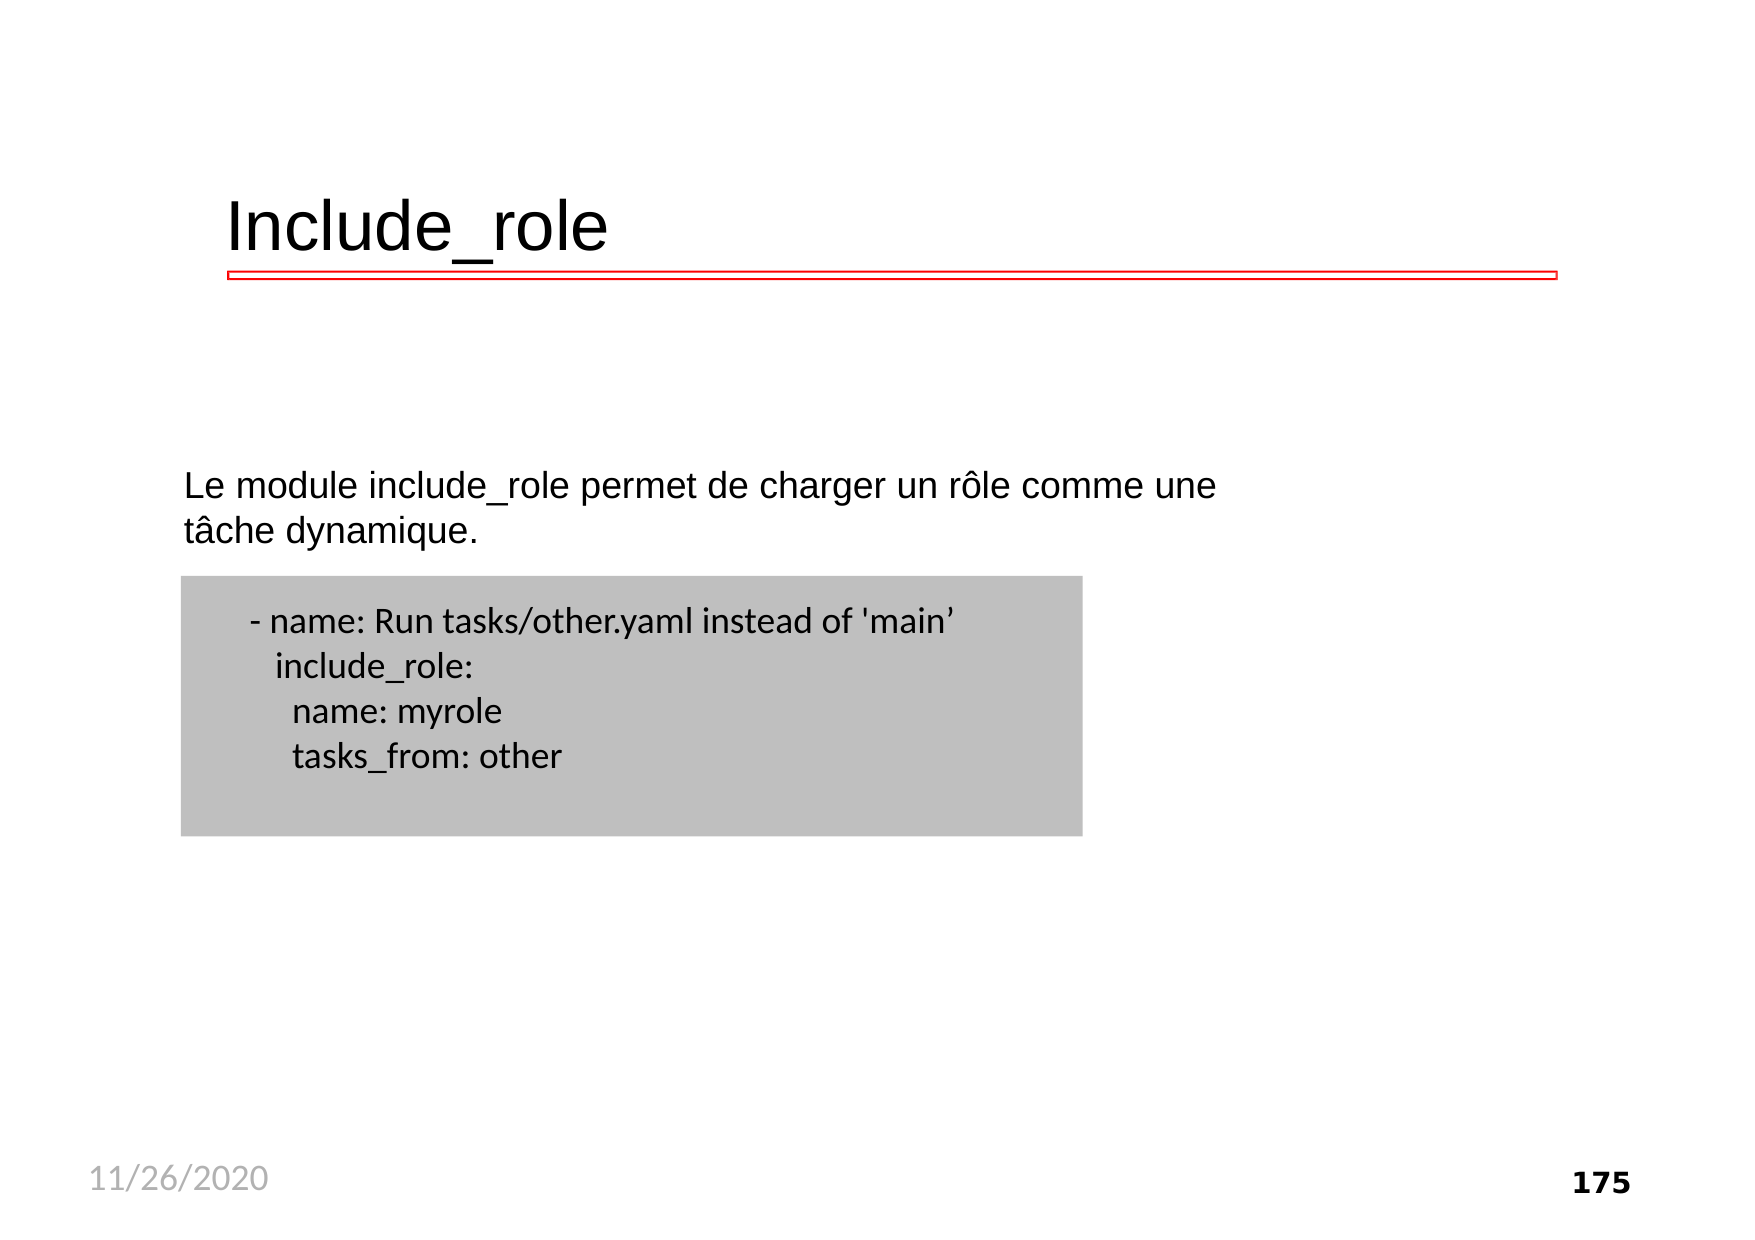

# Include_role
Le module include_role permet de charger un rôle comme une tâche dynamique.

- name: Run tasks/other.yaml instead of 'main’
   include_role:
     name: myrole
     tasks_from: other

11/26/2020
175